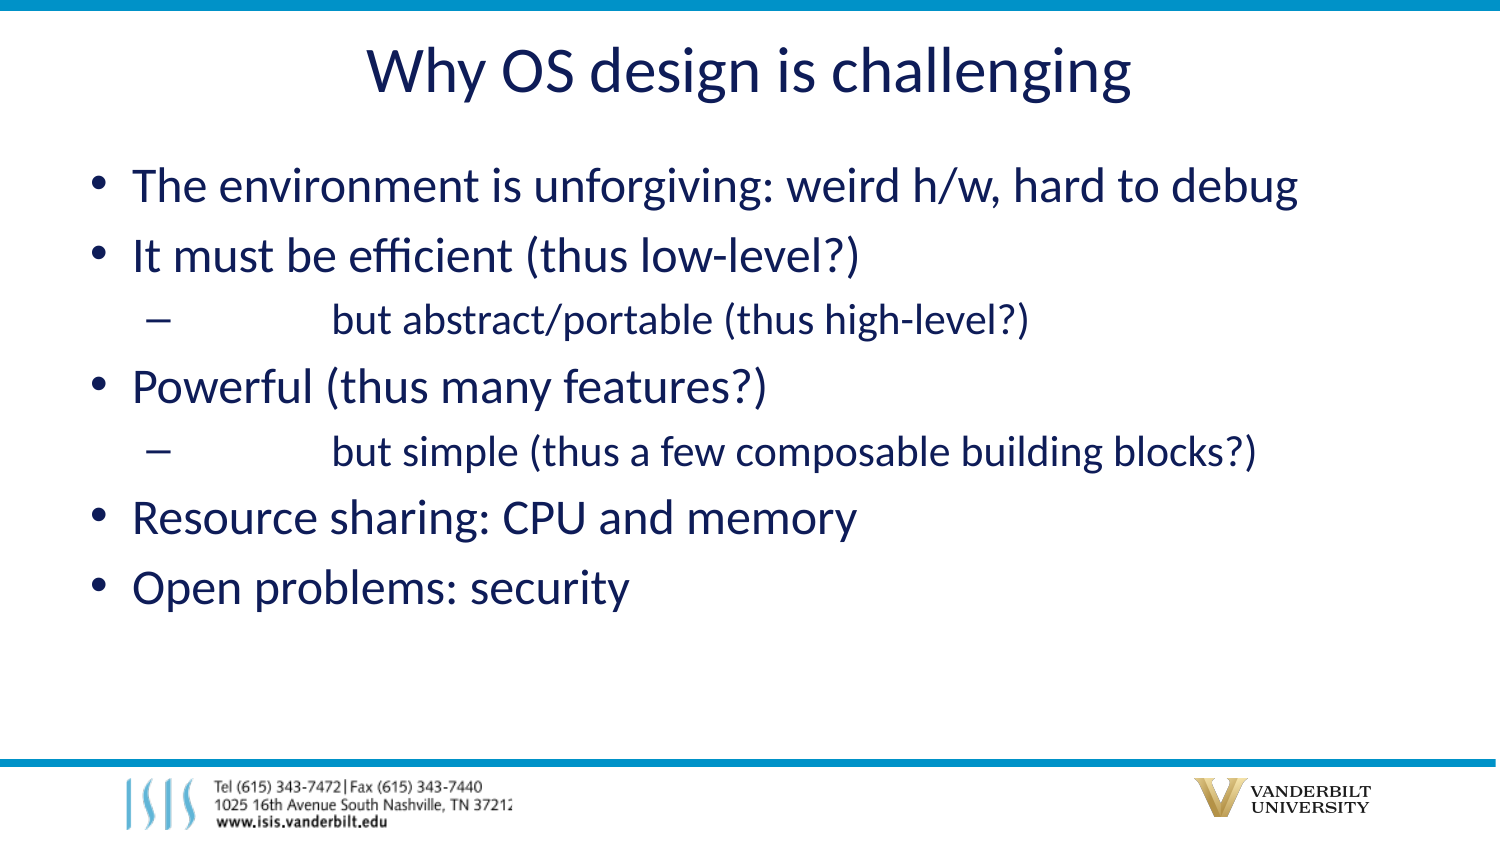

# Why OS design is challenging
The environment is unforgiving: weird h/w, hard to debug
It must be efficient (thus low-level?)
	but abstract/portable (thus high-level?)
Powerful (thus many features?)
	but simple (thus a few composable building blocks?)
Resource sharing: CPU and memory
Open problems: security